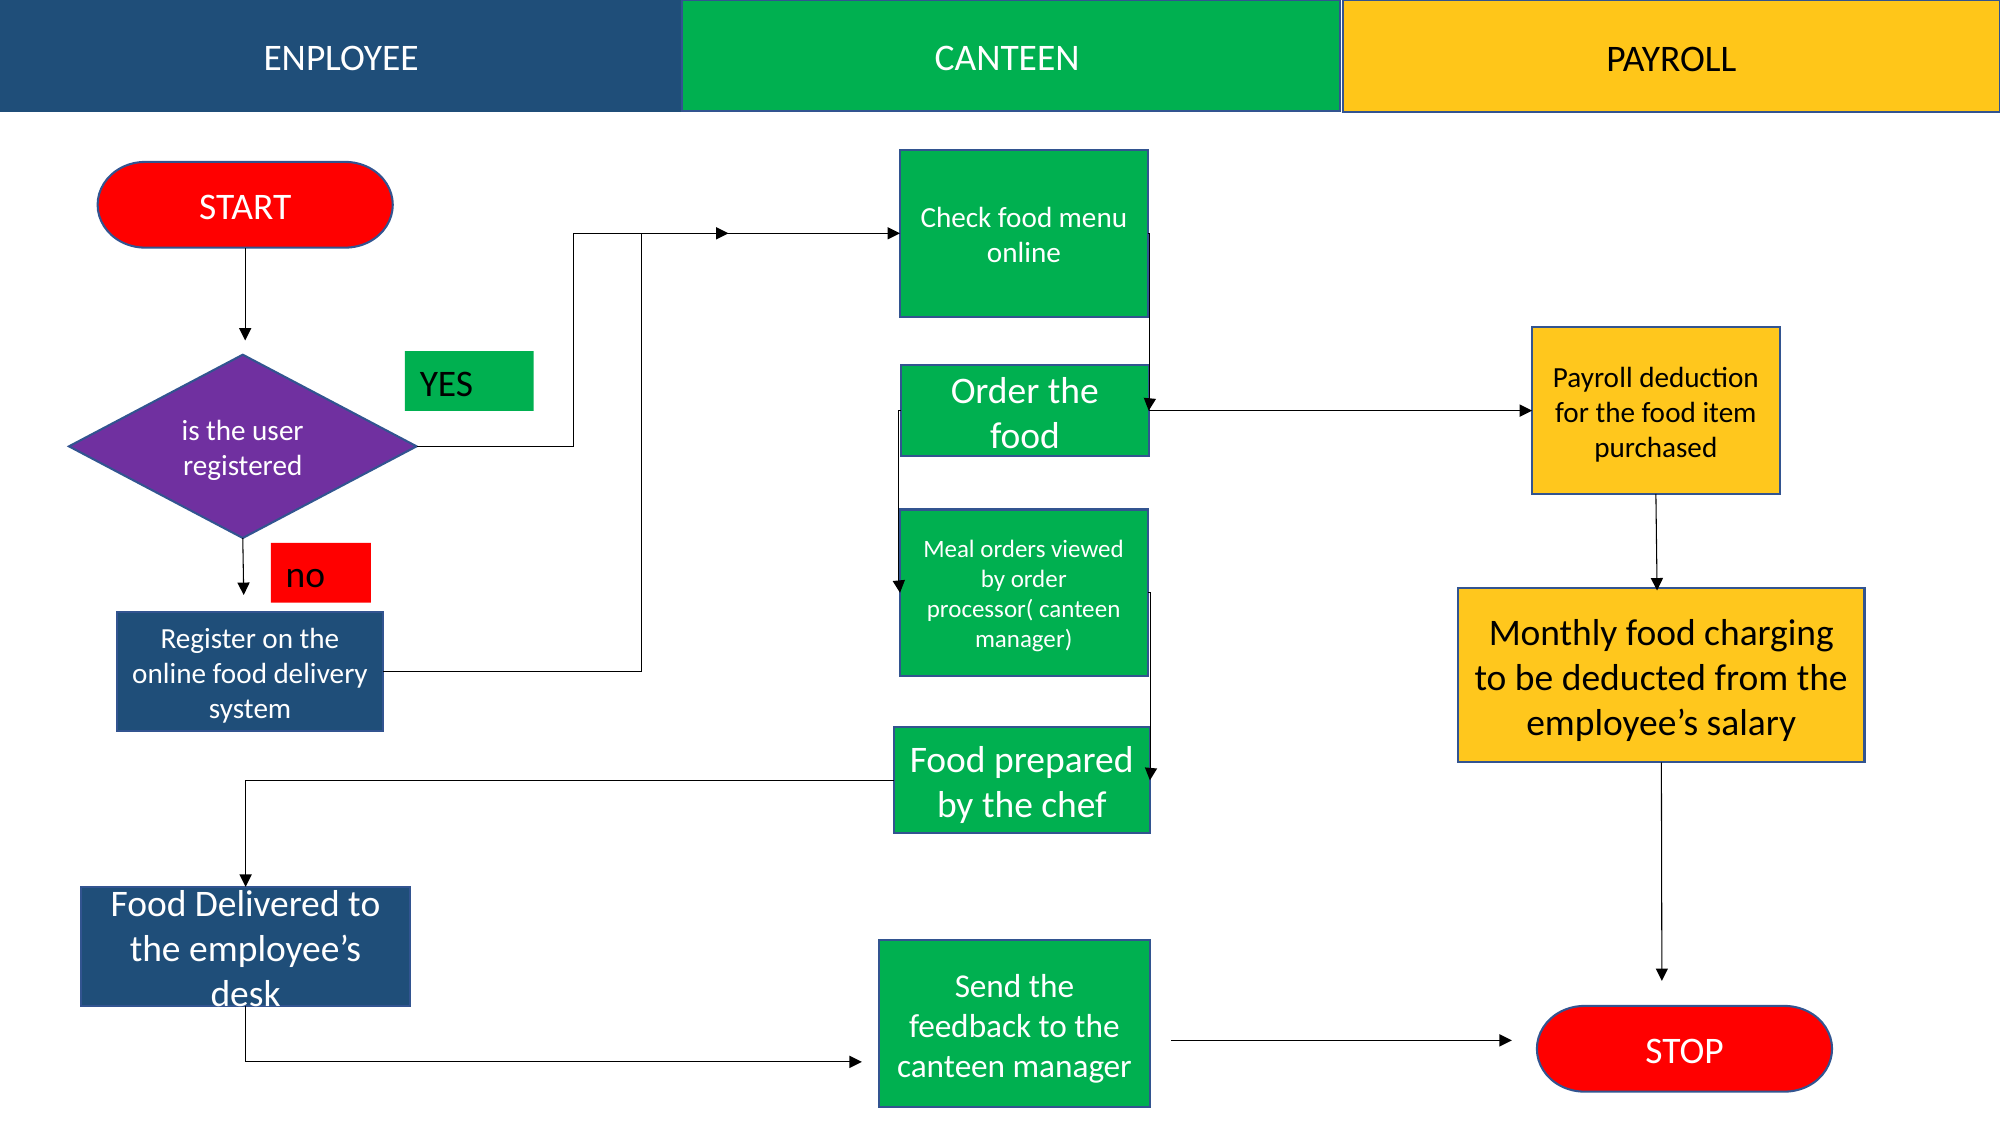

ENPLOYEE
CANTEEN
PAYROLL
Check food menu online
START
Payroll deduction for the food item purchased
YES
is the user registered
Order the food
Meal orders viewed by order processor( canteen manager)
no
Monthly food charging to be deducted from the employee’s salary
Register on the online food delivery system
Food prepared by the chef
Food Delivered to the employee’s desk
Send the feedback to the canteen manager
STOP